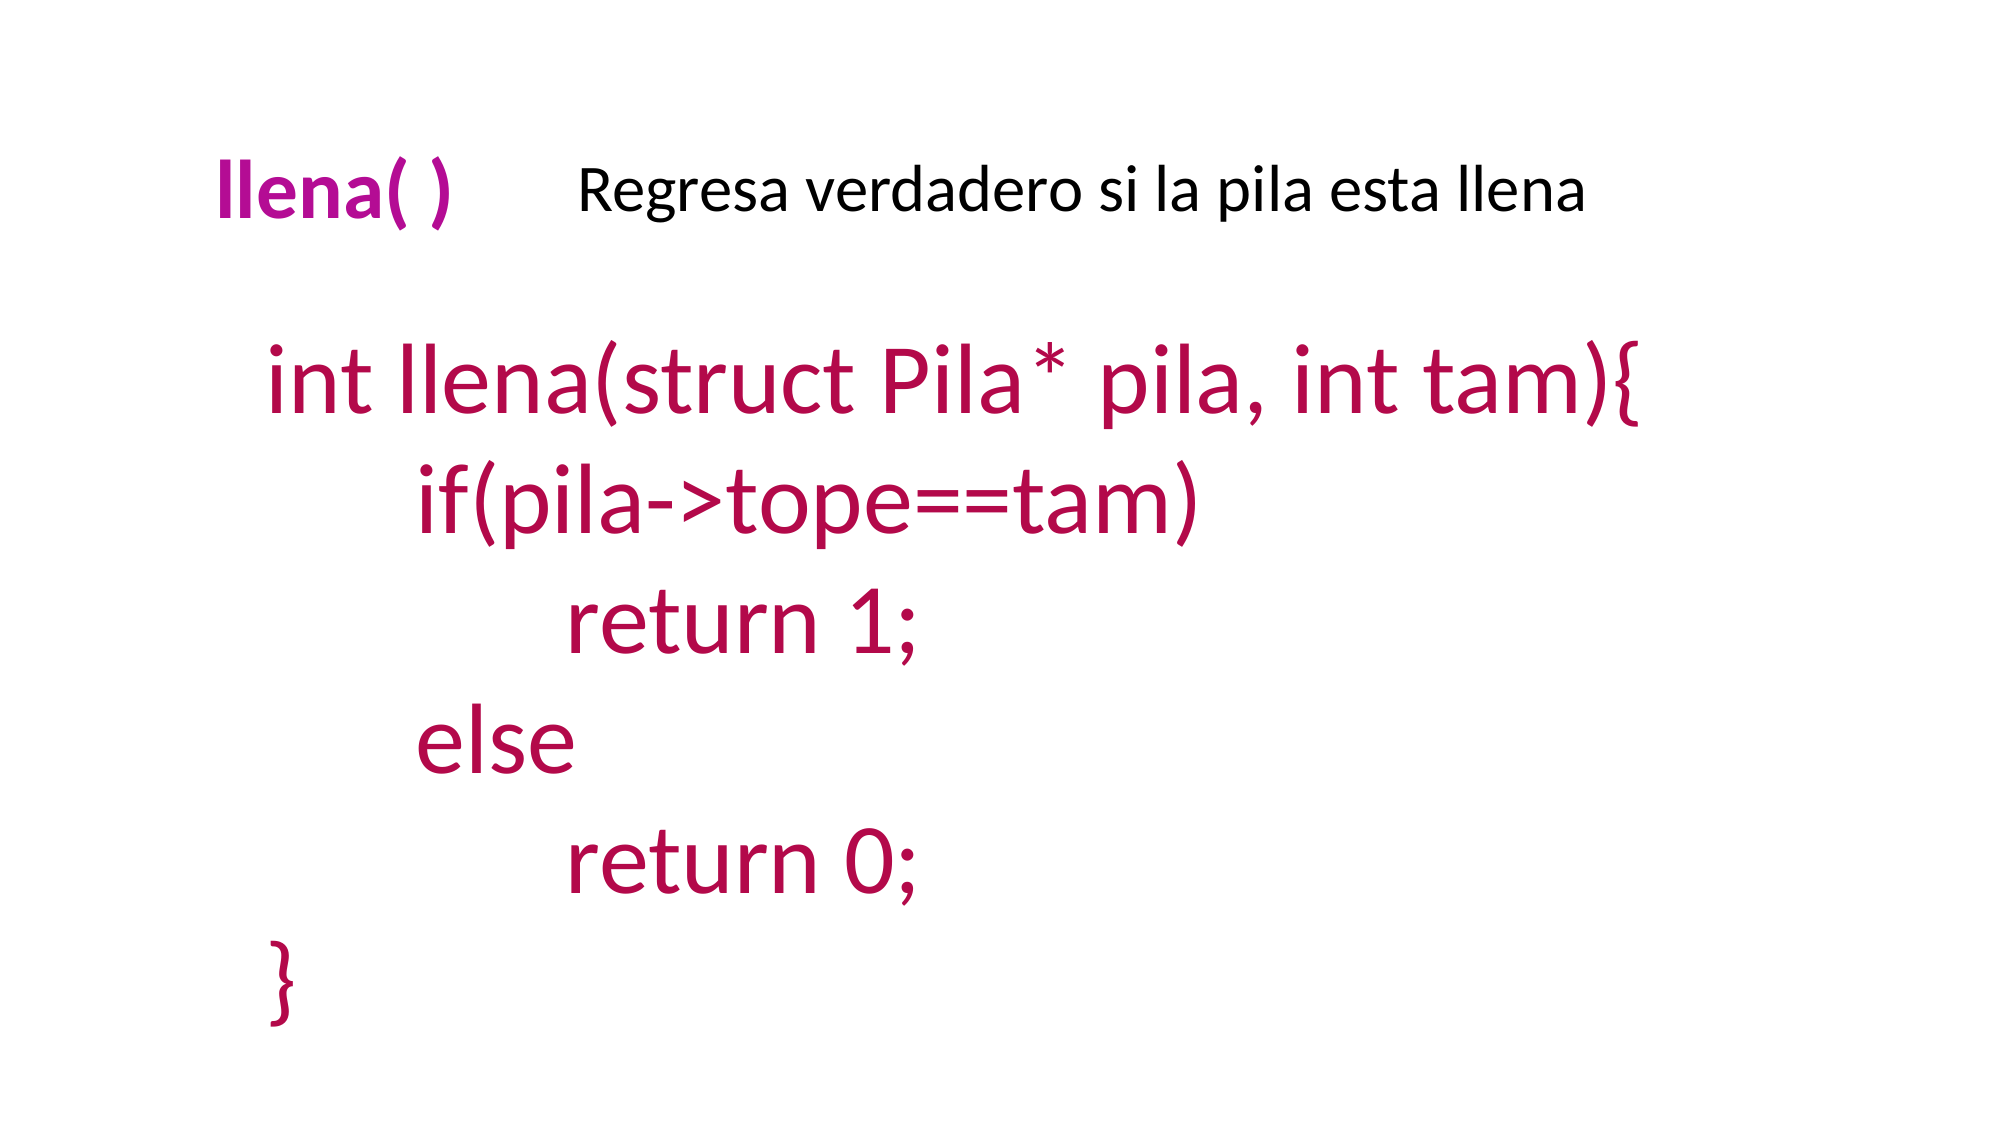

llena( )
Regresa verdadero si la pila esta llena
int llena(struct Pila* pila, int tam){
	if(pila->tope==tam)
		return 1;
	else
		return 0;
}